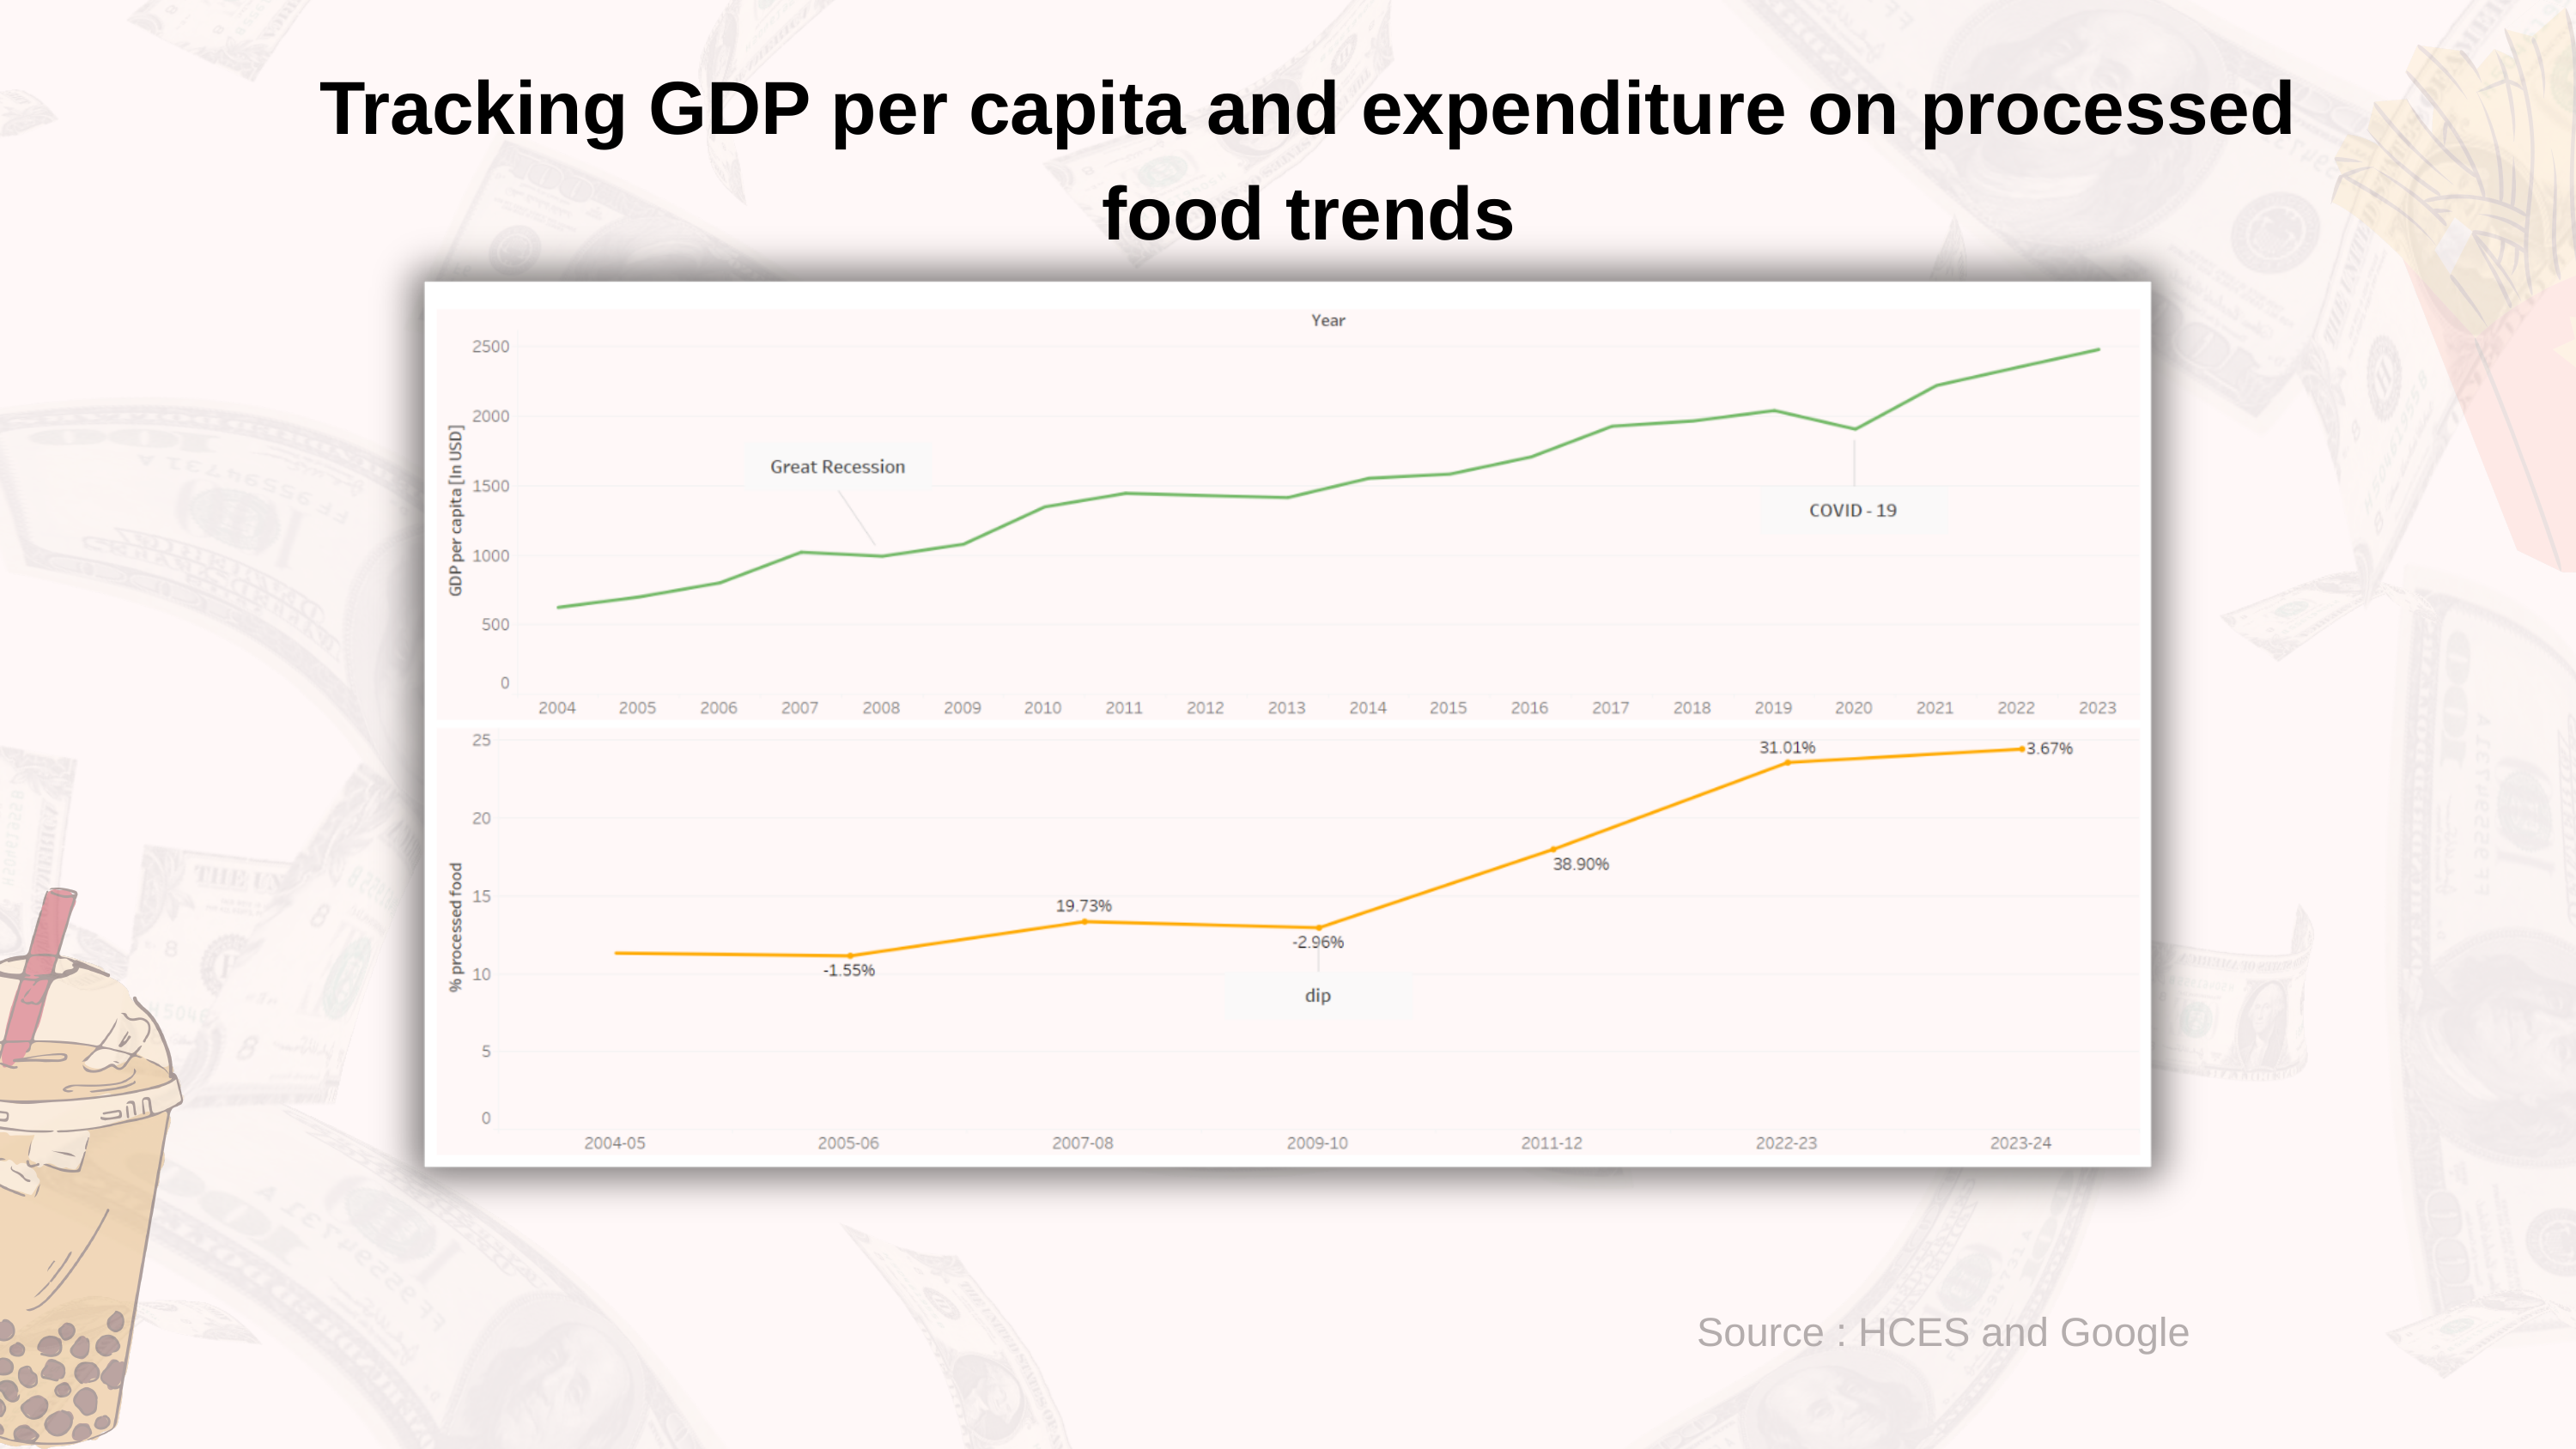

Tracking GDP per capita and expenditure on processed food trends

Source : HCES and Google